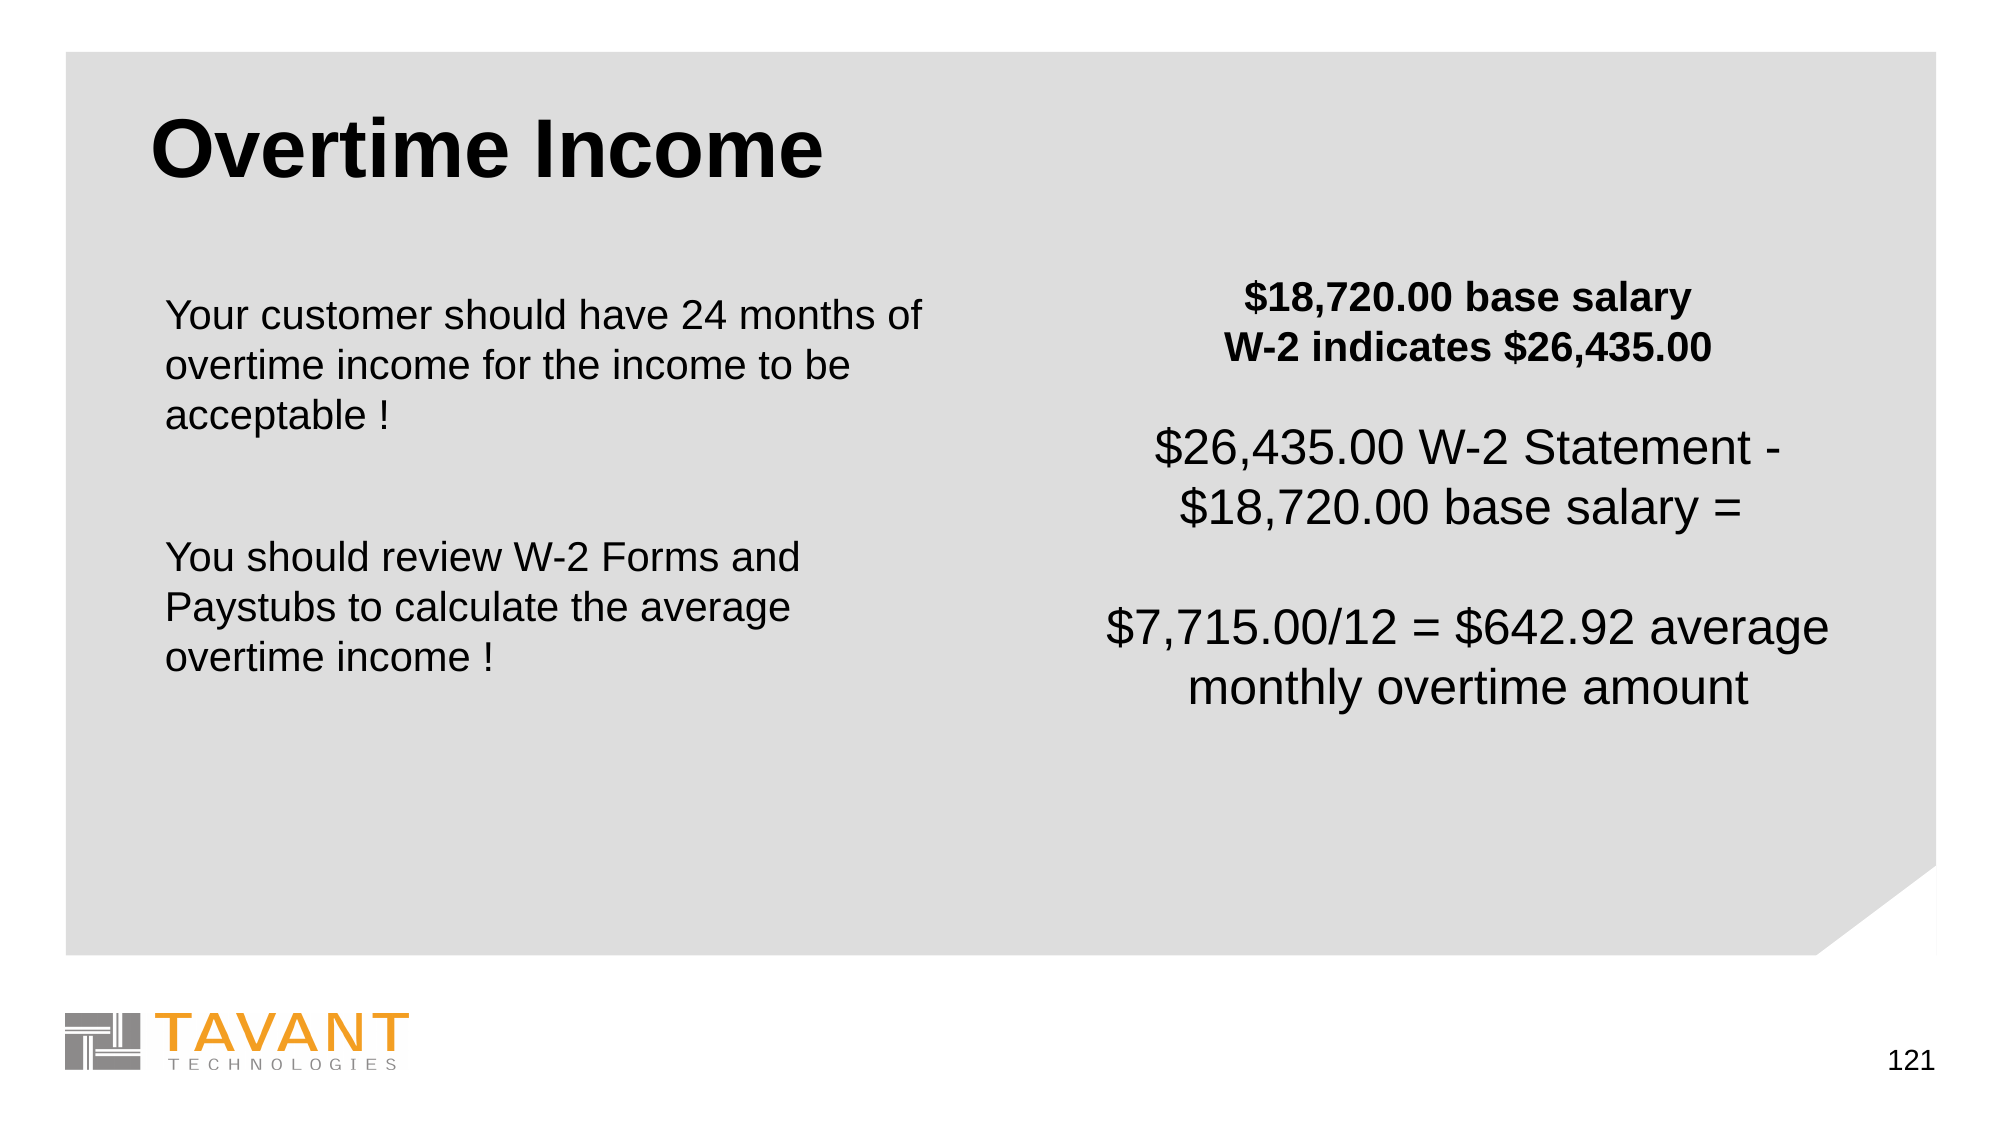

# Overtime Income
$18,720.00 base salary
W-2 indicates $26,435.00

$26,435.00 W-2 Statement - $18,720.00 base salary =

$7,715.00/12 = $642.92 average monthly overtime amount
Your customer should have 24 months of overtime income for the income to be acceptable !

You should review W-2 Forms and Paystubs to calculate the average overtime income !
121